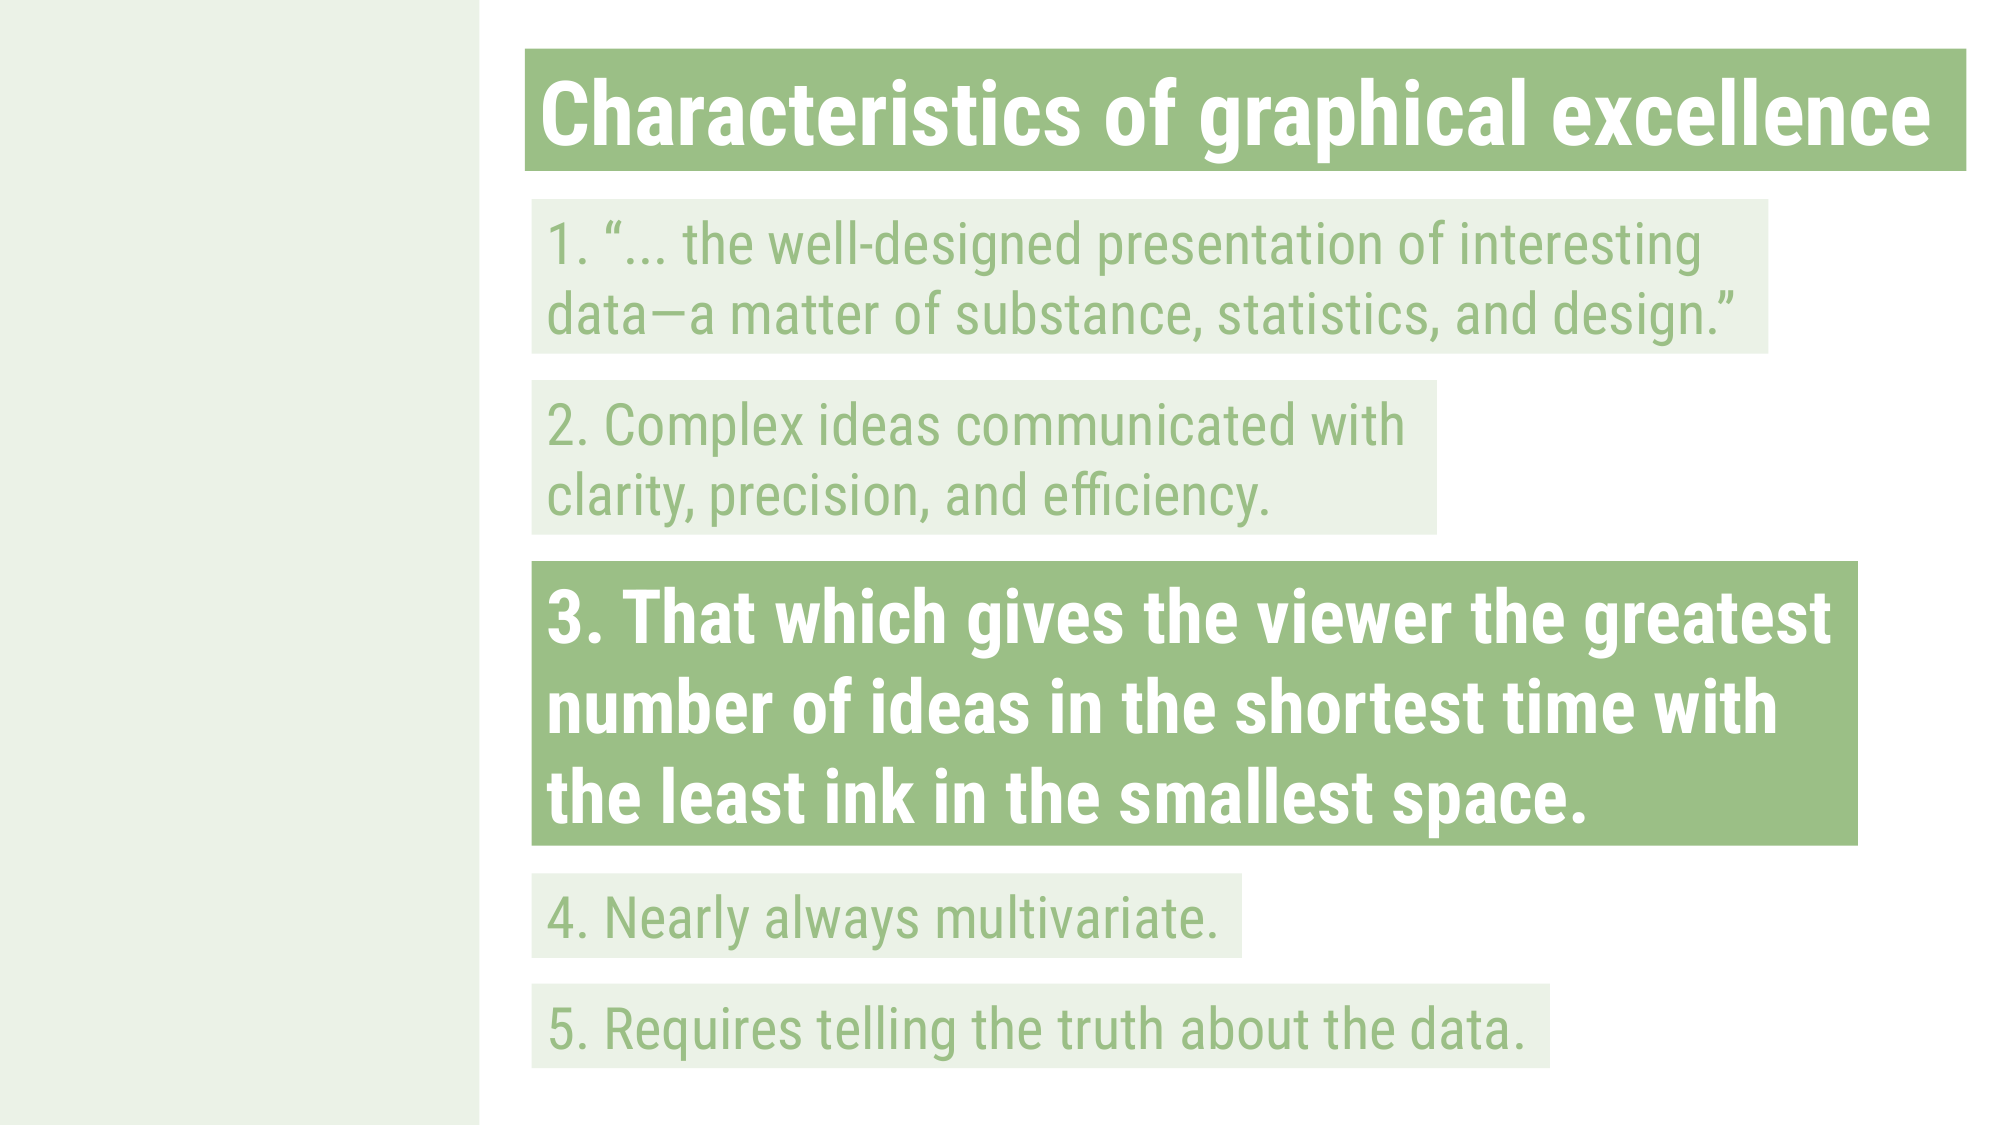

Characteristics of graphical excellence
1. “... the well-designed presentation of interesting data—a matter of substance, statistics, and design.”
2. Complex ideas communicated with clarity, precision, and efficiency.
3. That which gives the viewer the greatest number of ideas in the shortest time with the least ink in the smallest space.
4. Nearly always multivariate.
5. Requires telling the truth about the data.